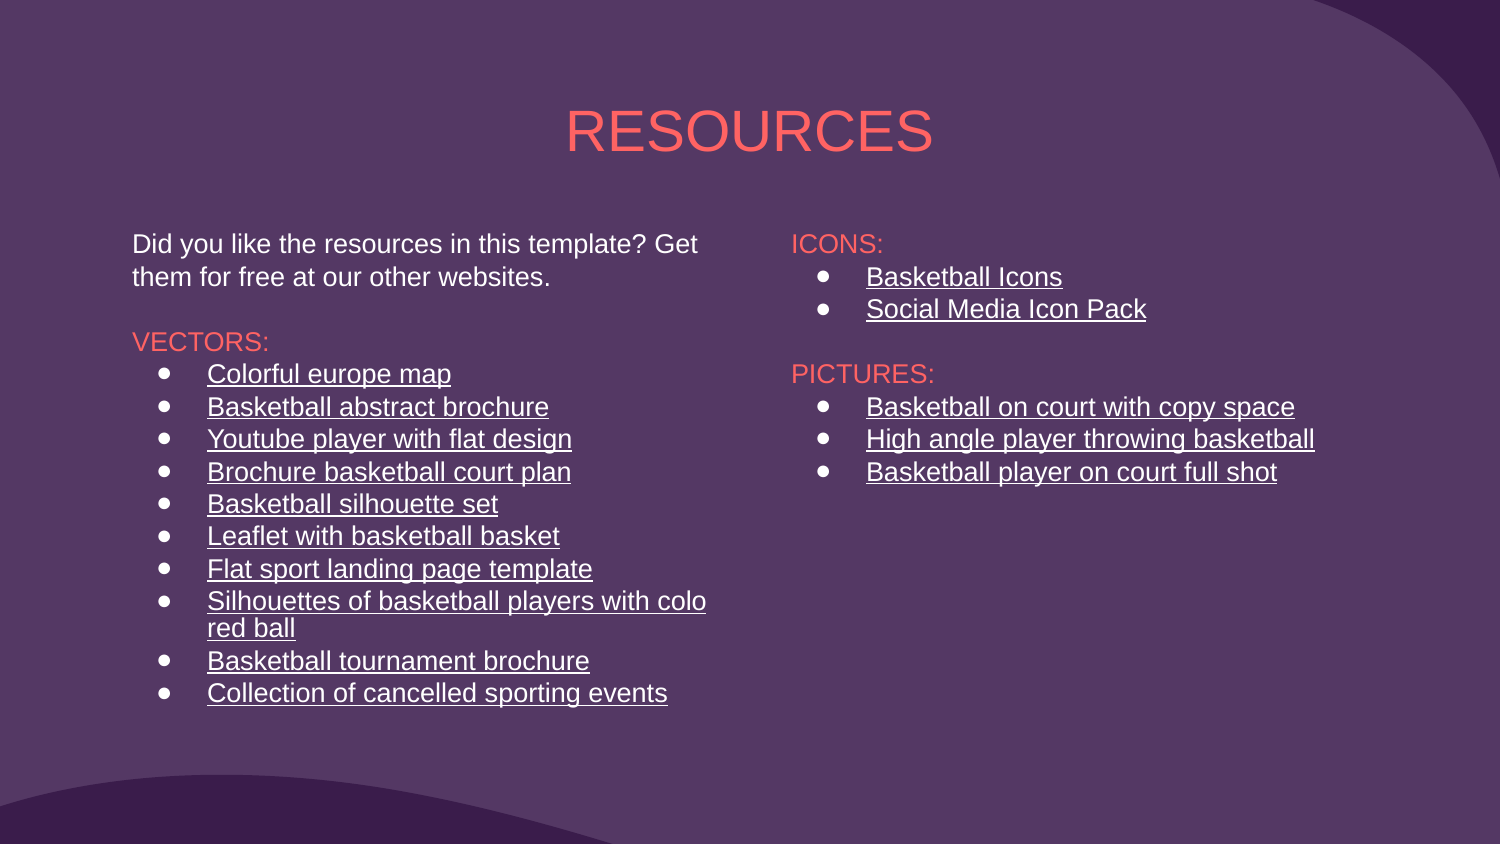

# RESOURCES
Did you like the resources in this template? Get them for free at our other websites.

VECTORS:
Colorful europe map
Basketball abstract brochure
Youtube player with flat design
Brochure basketball court plan
Basketball silhouette set
Leaflet with basketball basket
Flat sport landing page template
Silhouettes of basketball players with colored ball
Basketball tournament brochure
Collection of cancelled sporting events
ICONS:
Basketball Icons
Social Media Icon Pack

PICTURES:
Basketball on court with copy space
High angle player throwing basketball
Basketball player on court full shot